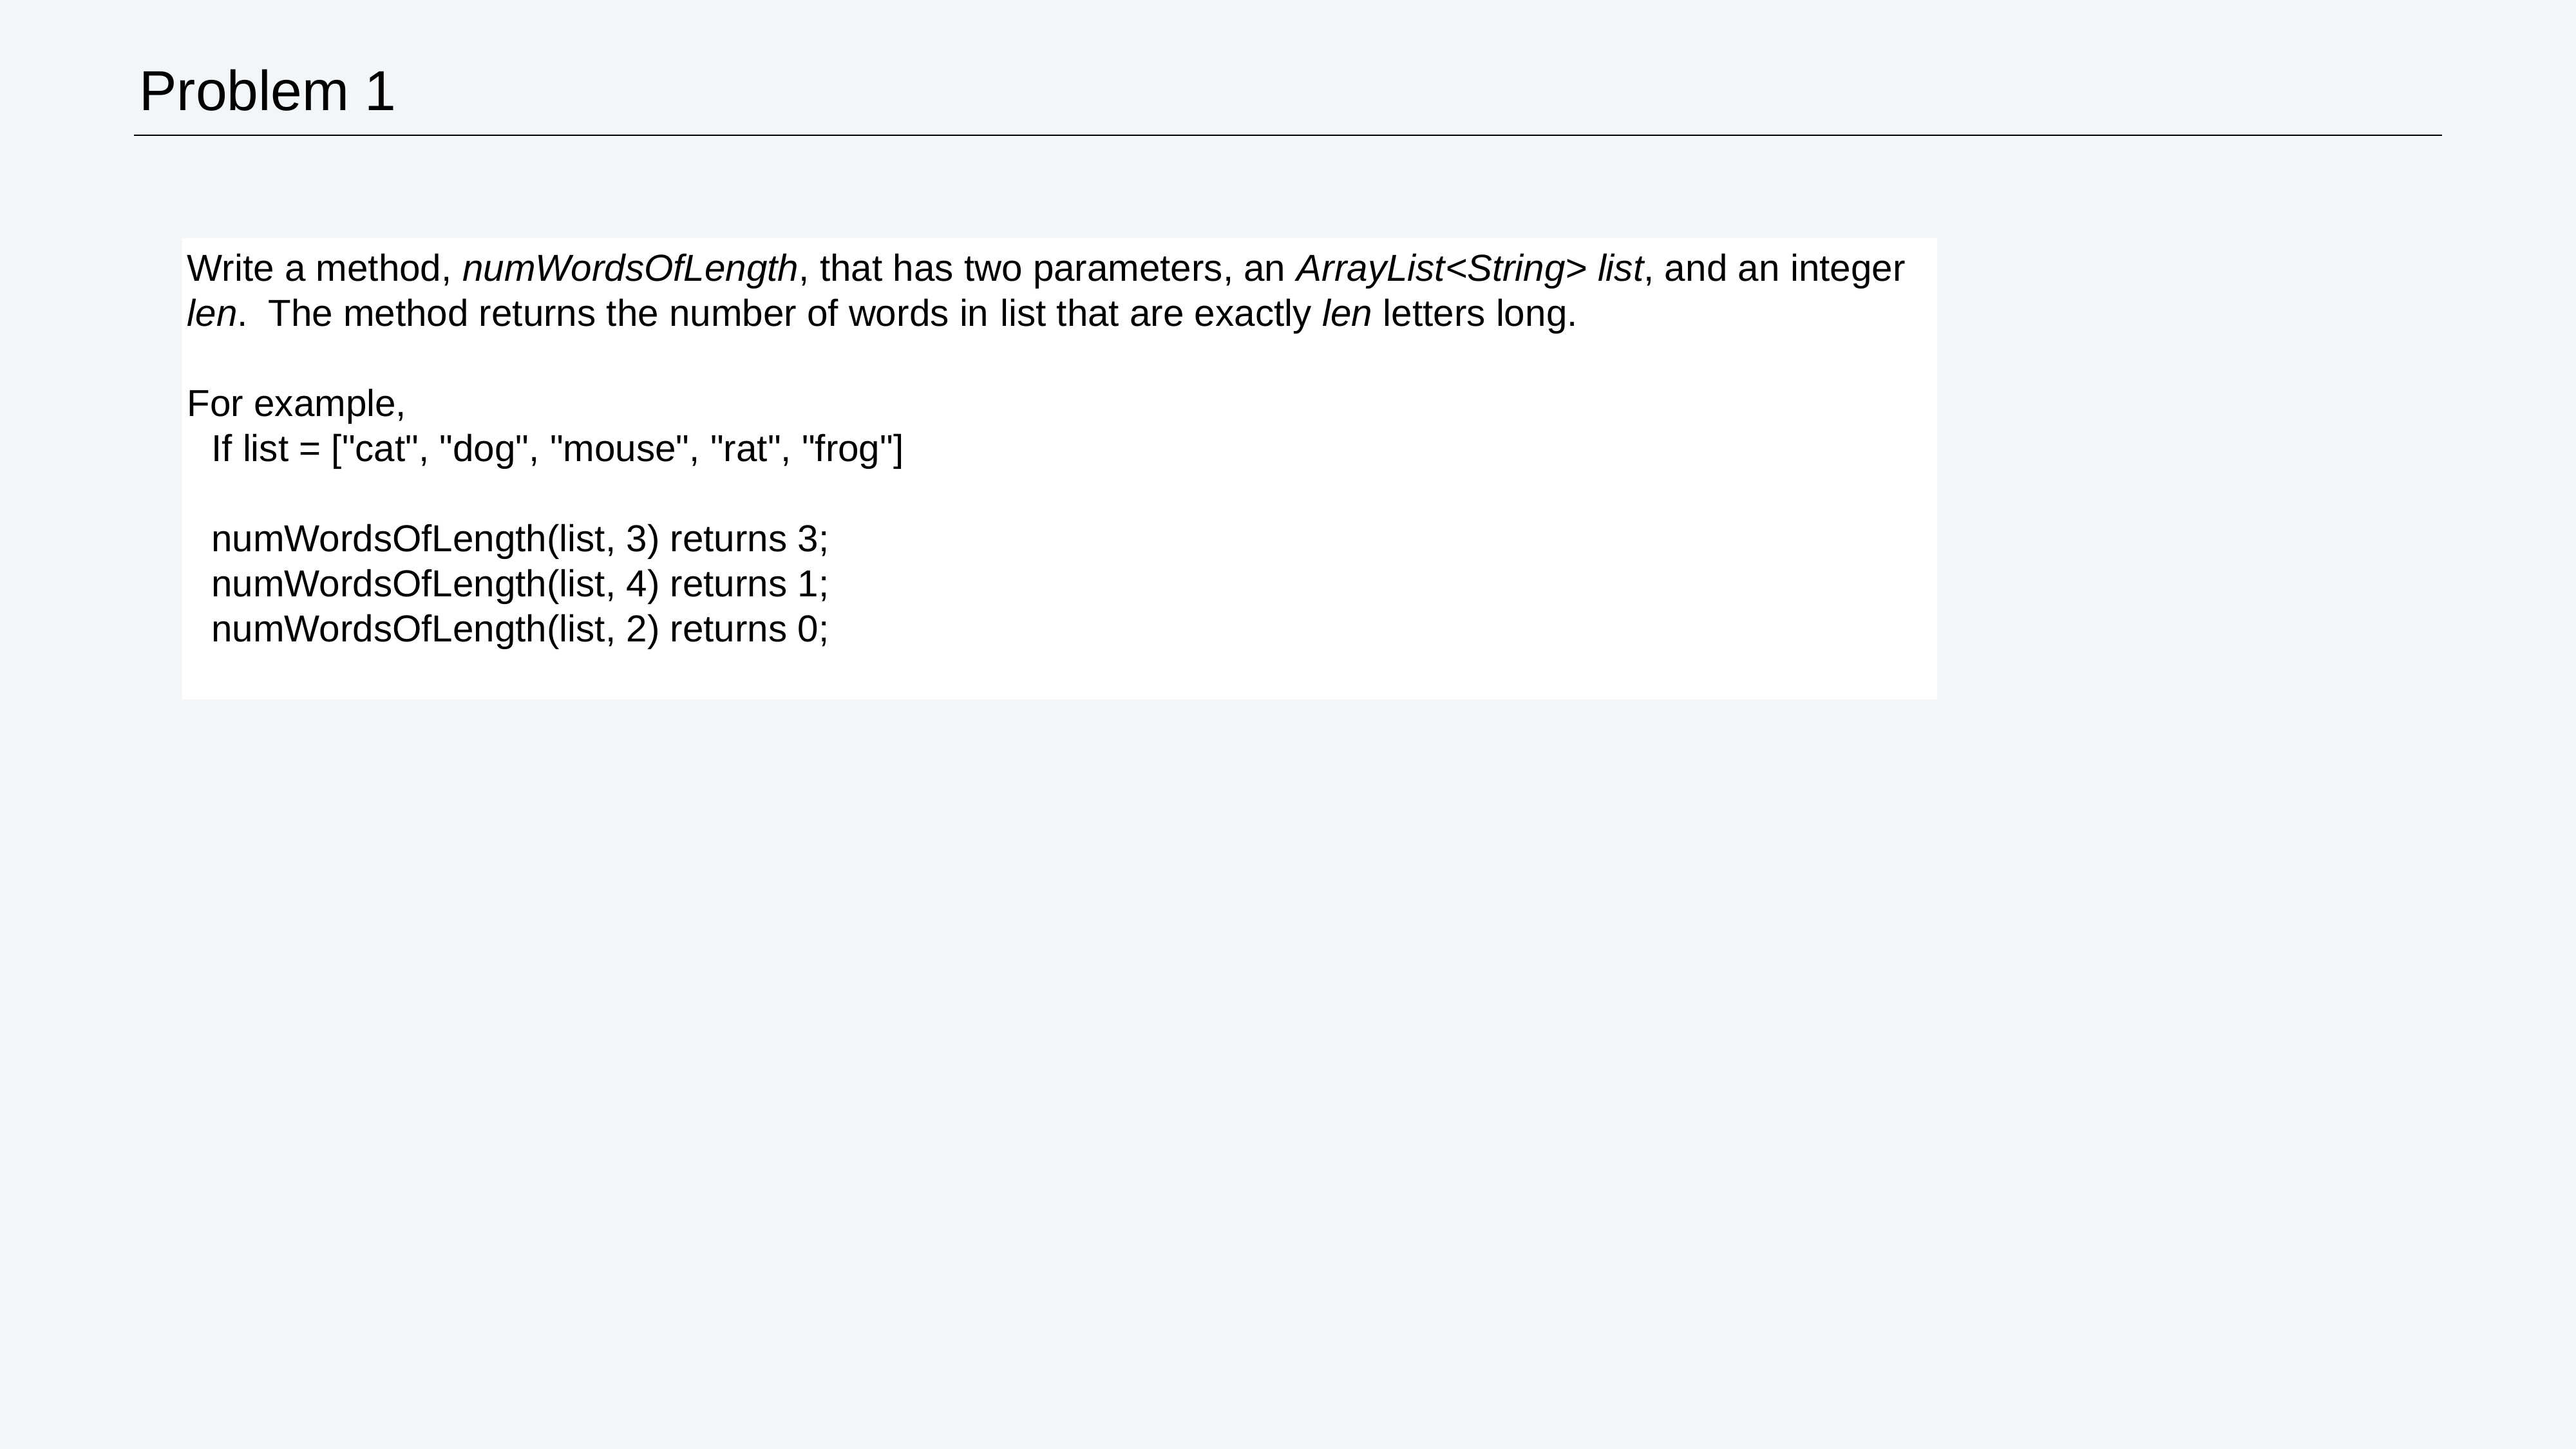

# Problem 1
Write a method, numWordsOfLength, that has two parameters, an ArrayList<String> list, and an integer len.  The method returns the number of words in list that are exactly len letters long.

For example,
If list = ["cat", "dog", "mouse", "rat", "frog"]

numWordsOfLength(list, 3) returns 3;
numWordsOfLength(list, 4) returns 1;
numWordsOfLength(list, 2) returns 0;